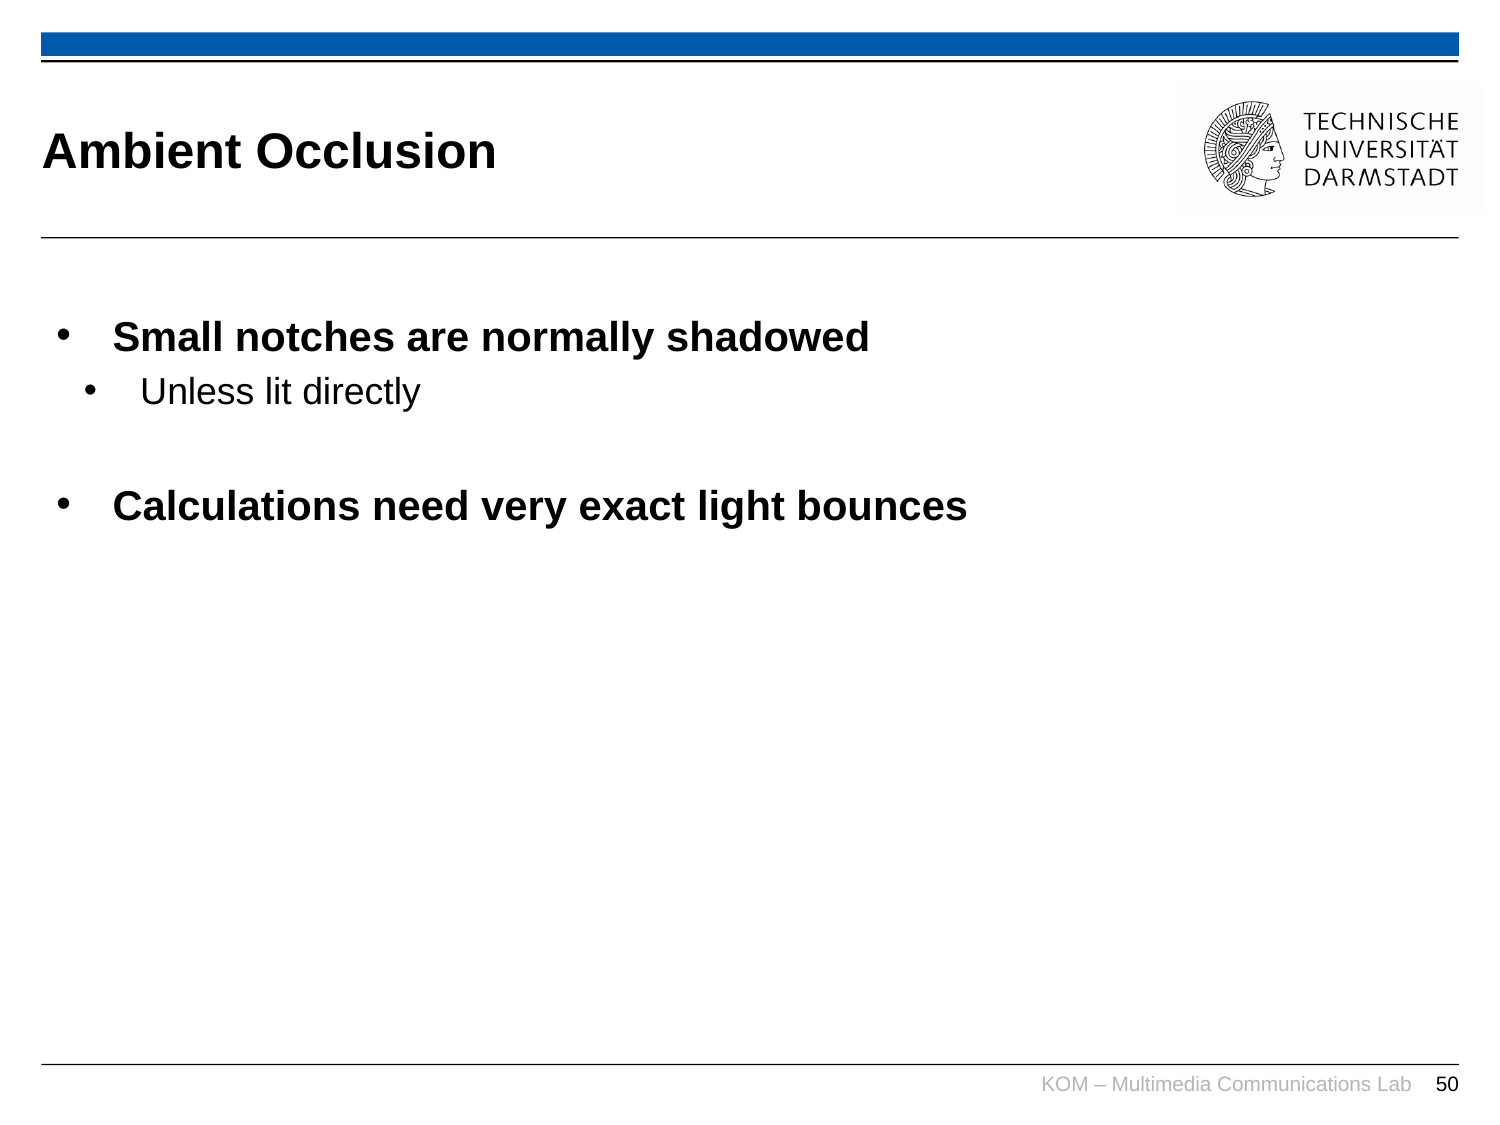

# Ambient Occlusion

Small notches are normally shadowed
Unless lit directly

Calculations need very exact light bounces